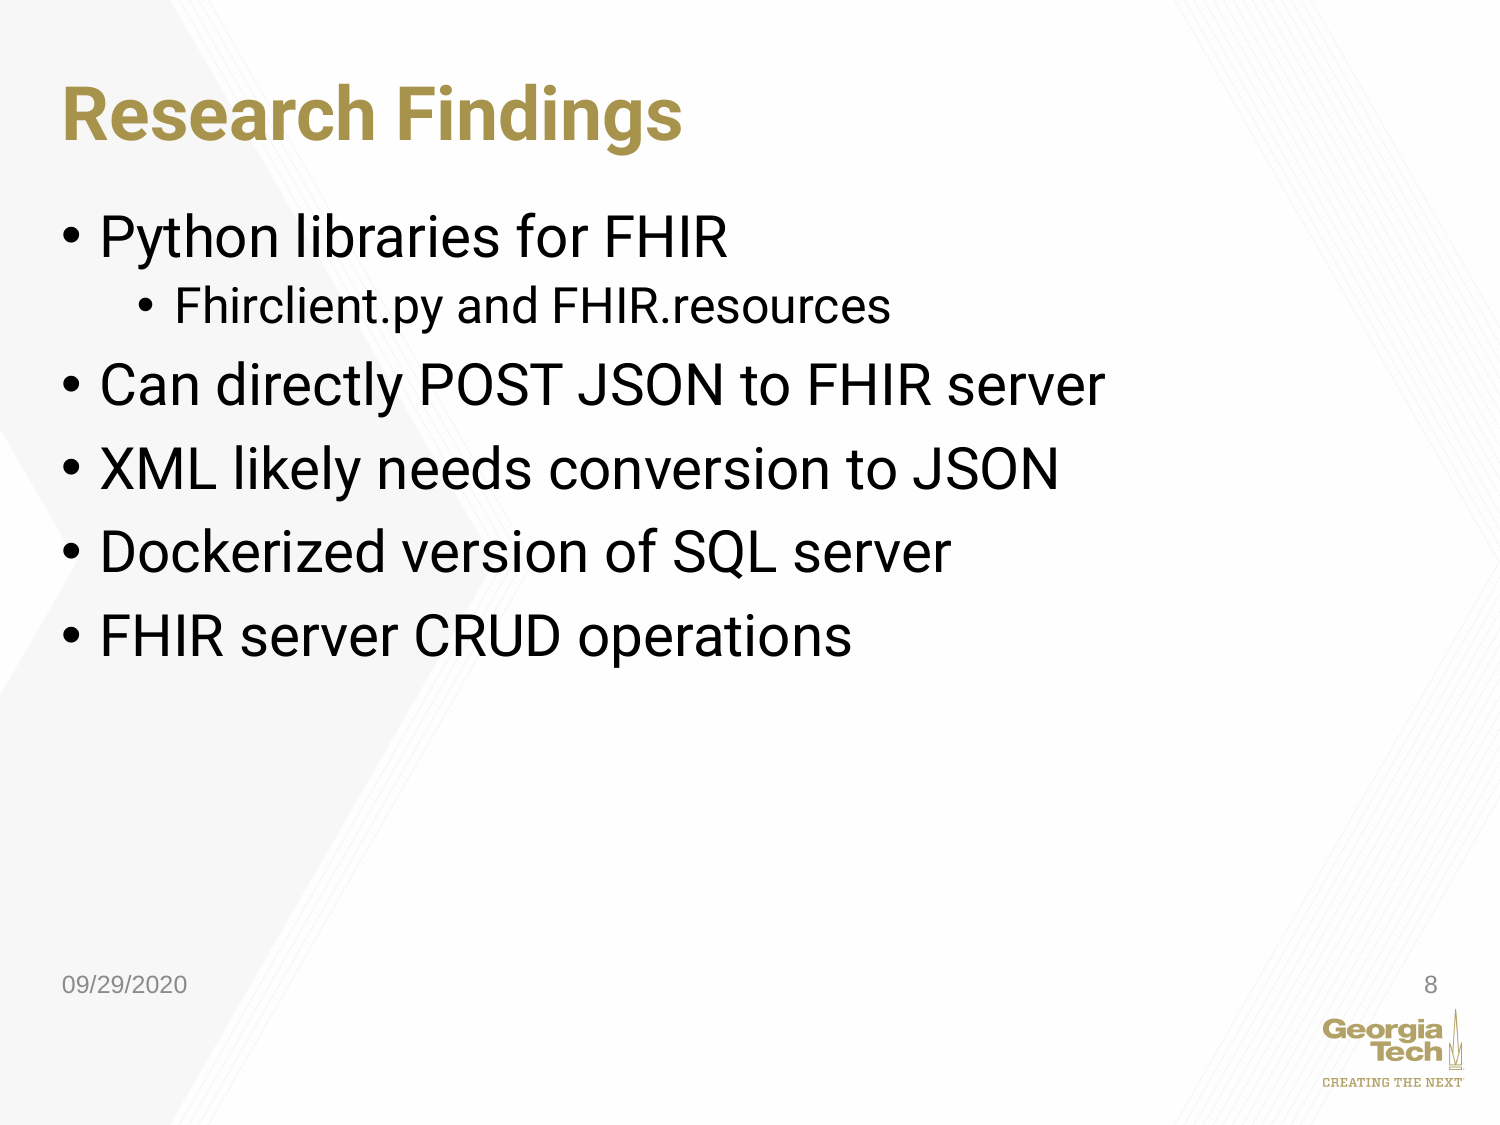

# Research Findings
Python libraries for FHIR
Fhirclient.py and FHIR.resources
Can directly POST JSON to FHIR server
XML likely needs conversion to JSON
Dockerized version of SQL server
FHIR server CRUD operations
09/29/2020
8